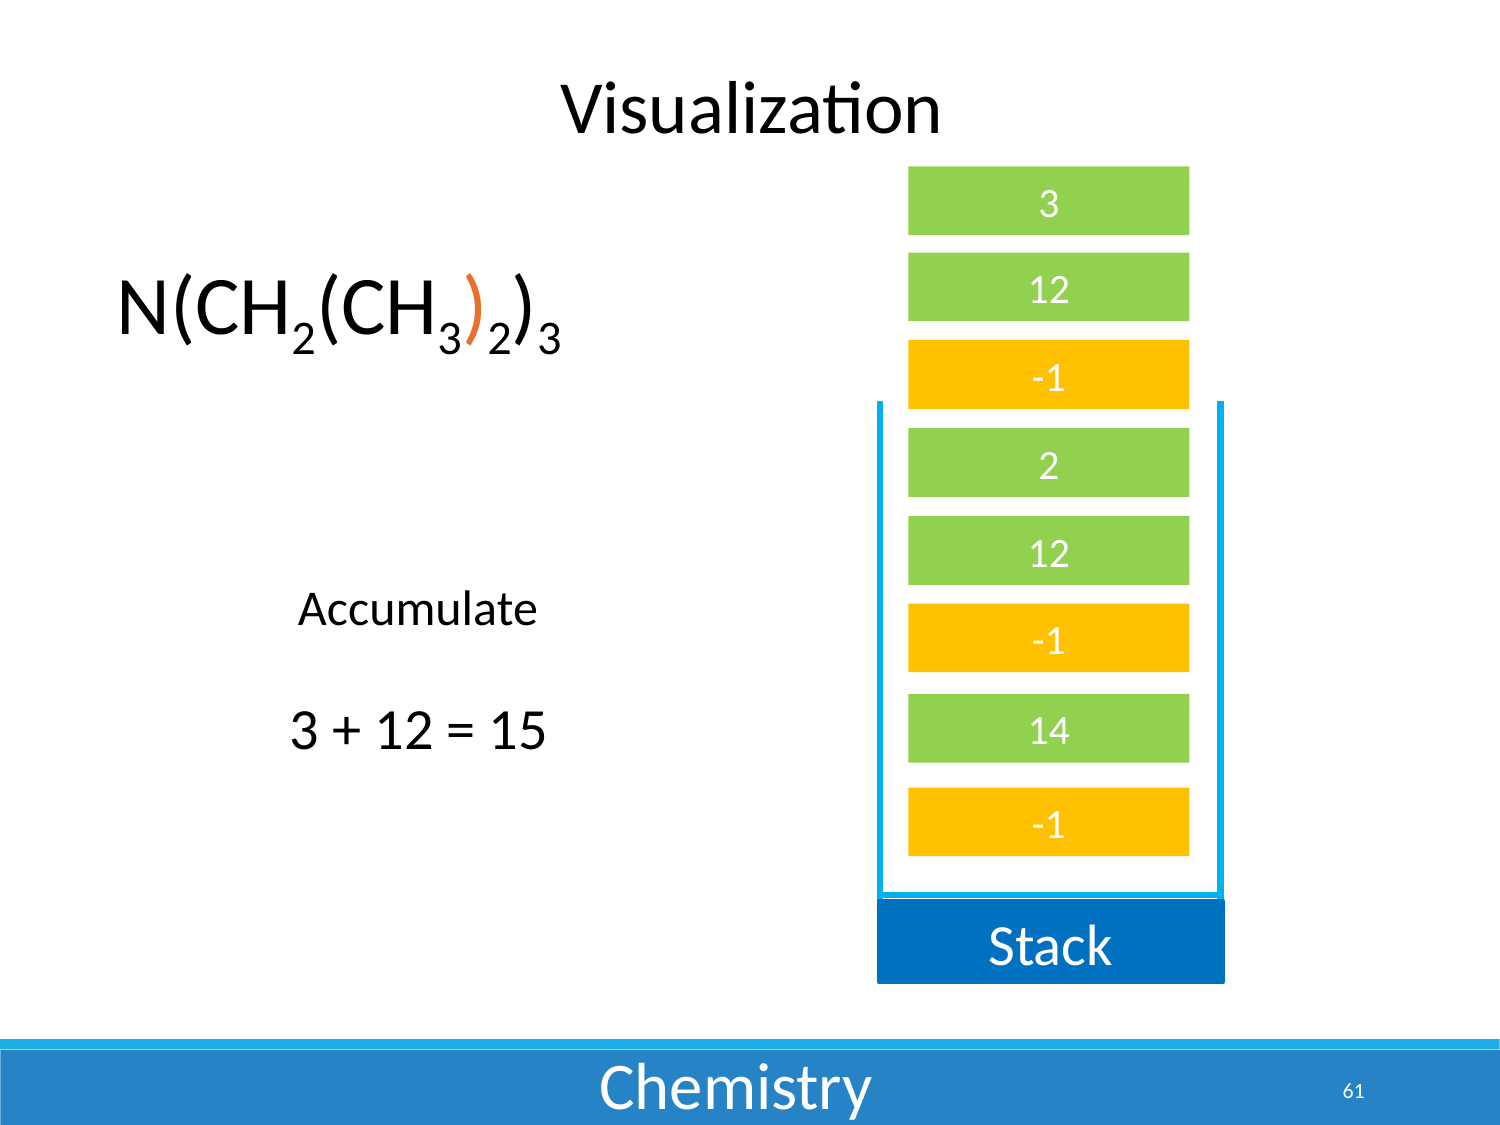

Visualization
3
N(CH2(CH3)2)3
12
-1
2
12
Accumulate
-1
3 + 12 = 15
14
-1
Stack
Chemistry
61